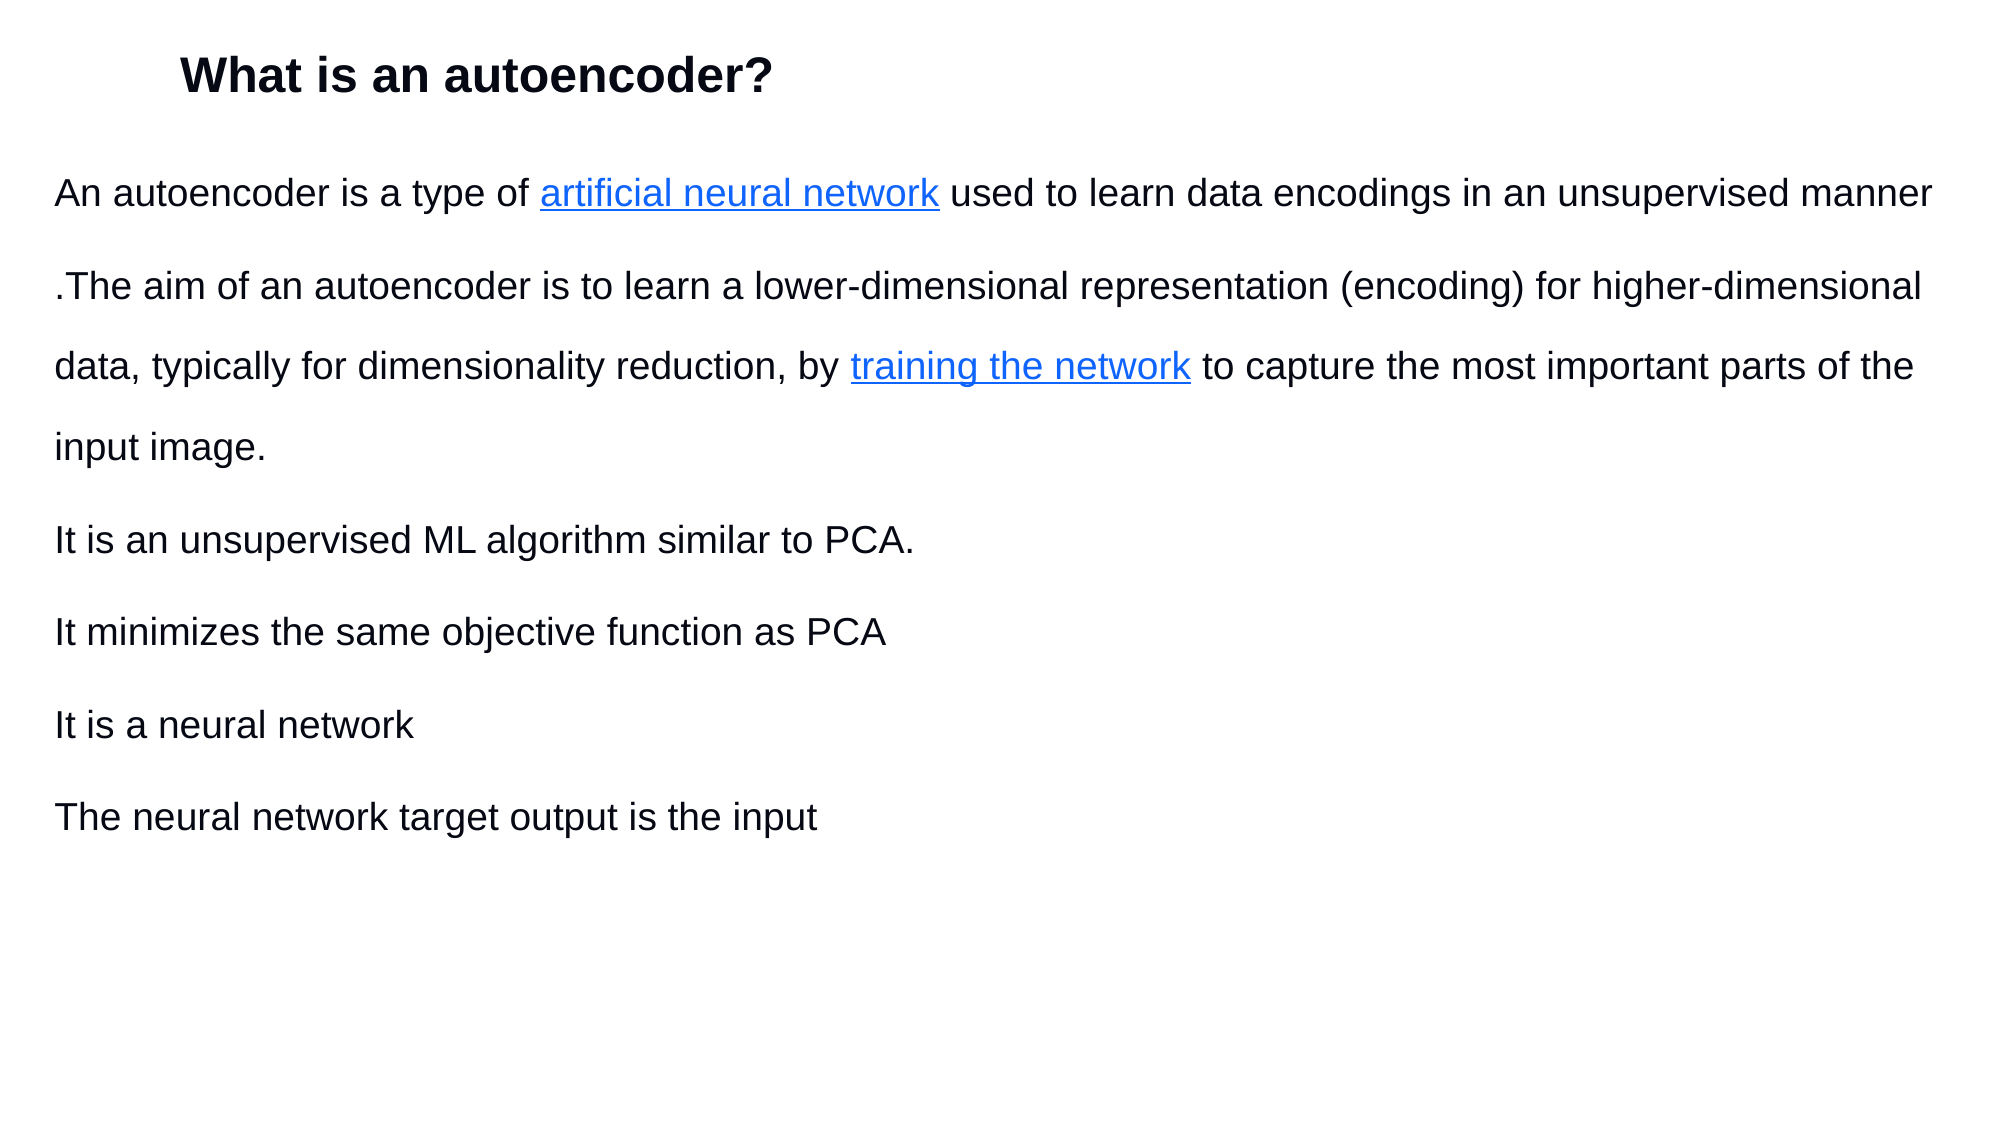

# What is an autoencoder?
An autoencoder is a type of artificial neural network used to learn data encodings in an unsupervised manner
.The aim of an autoencoder is to learn a lower-dimensional representation (encoding) for higher-dimensional data, typically for dimensionality reduction, by training the network to capture the most important parts of the input image.
It is an unsupervised ML algorithm similar to PCA.
It minimizes the same objective function as PCA
It is a neural network
The neural network target output is the input